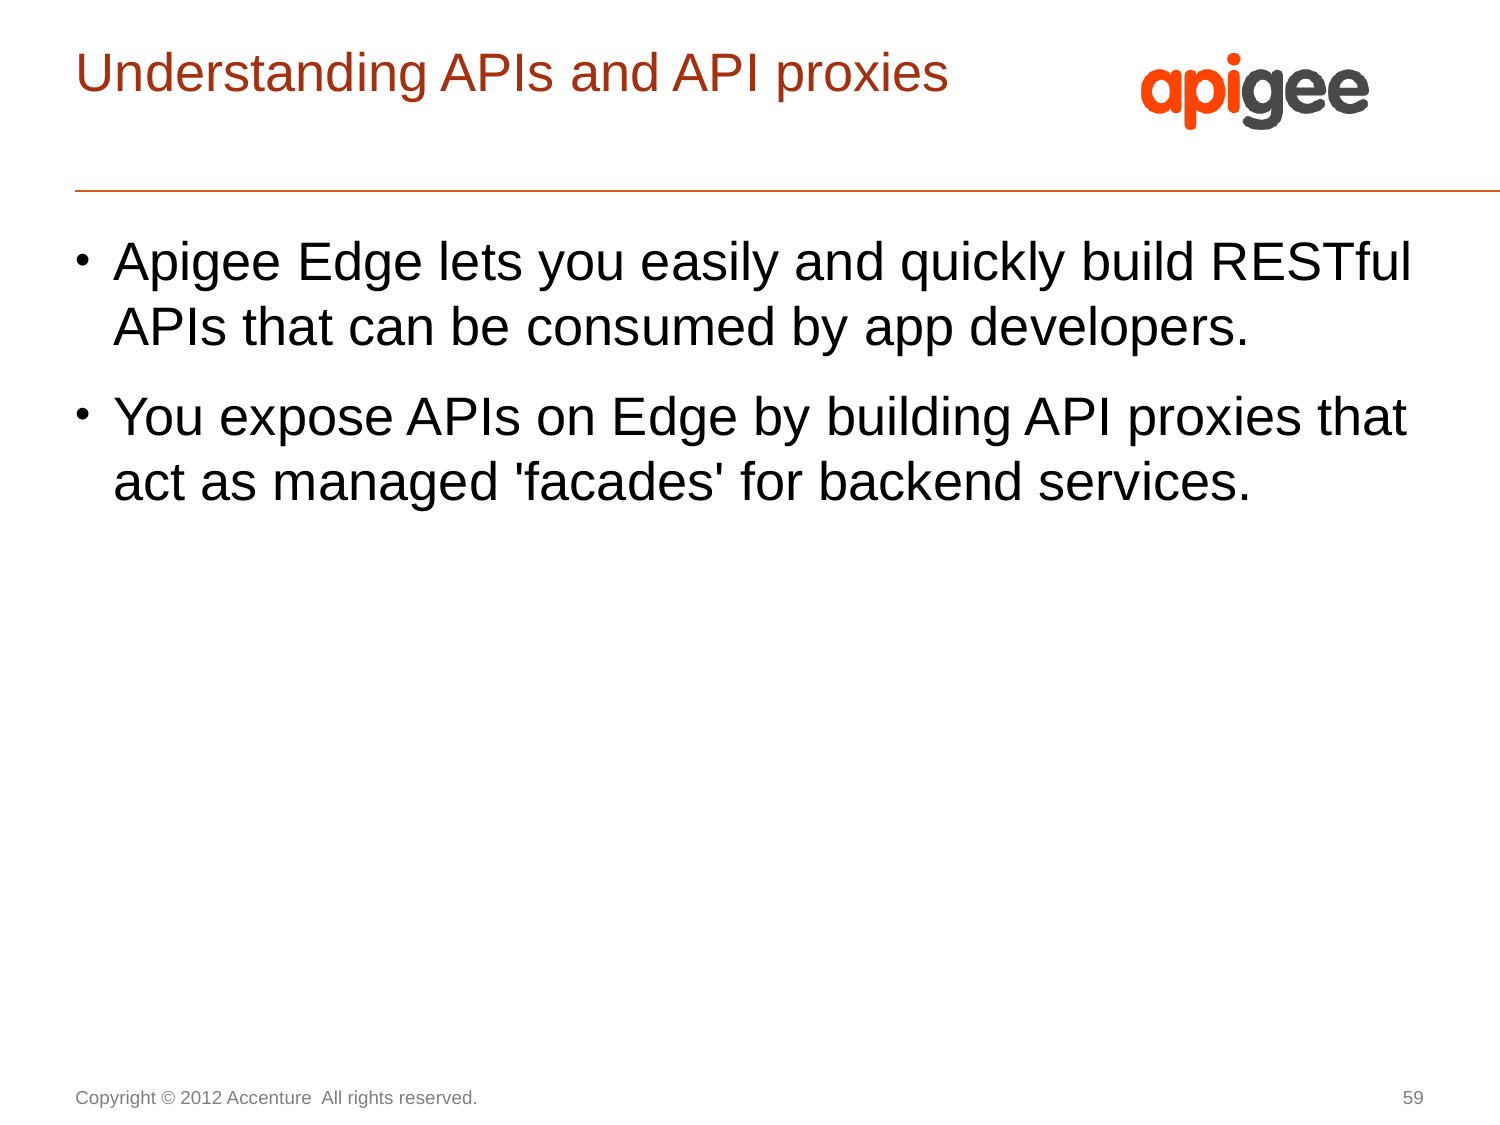

# Understanding APIs and API proxies
Apigee Edge lets you easily and quickly build RESTful APIs that can be consumed by app developers.
You expose APIs on Edge by building API proxies that act as managed 'facades' for backend services.